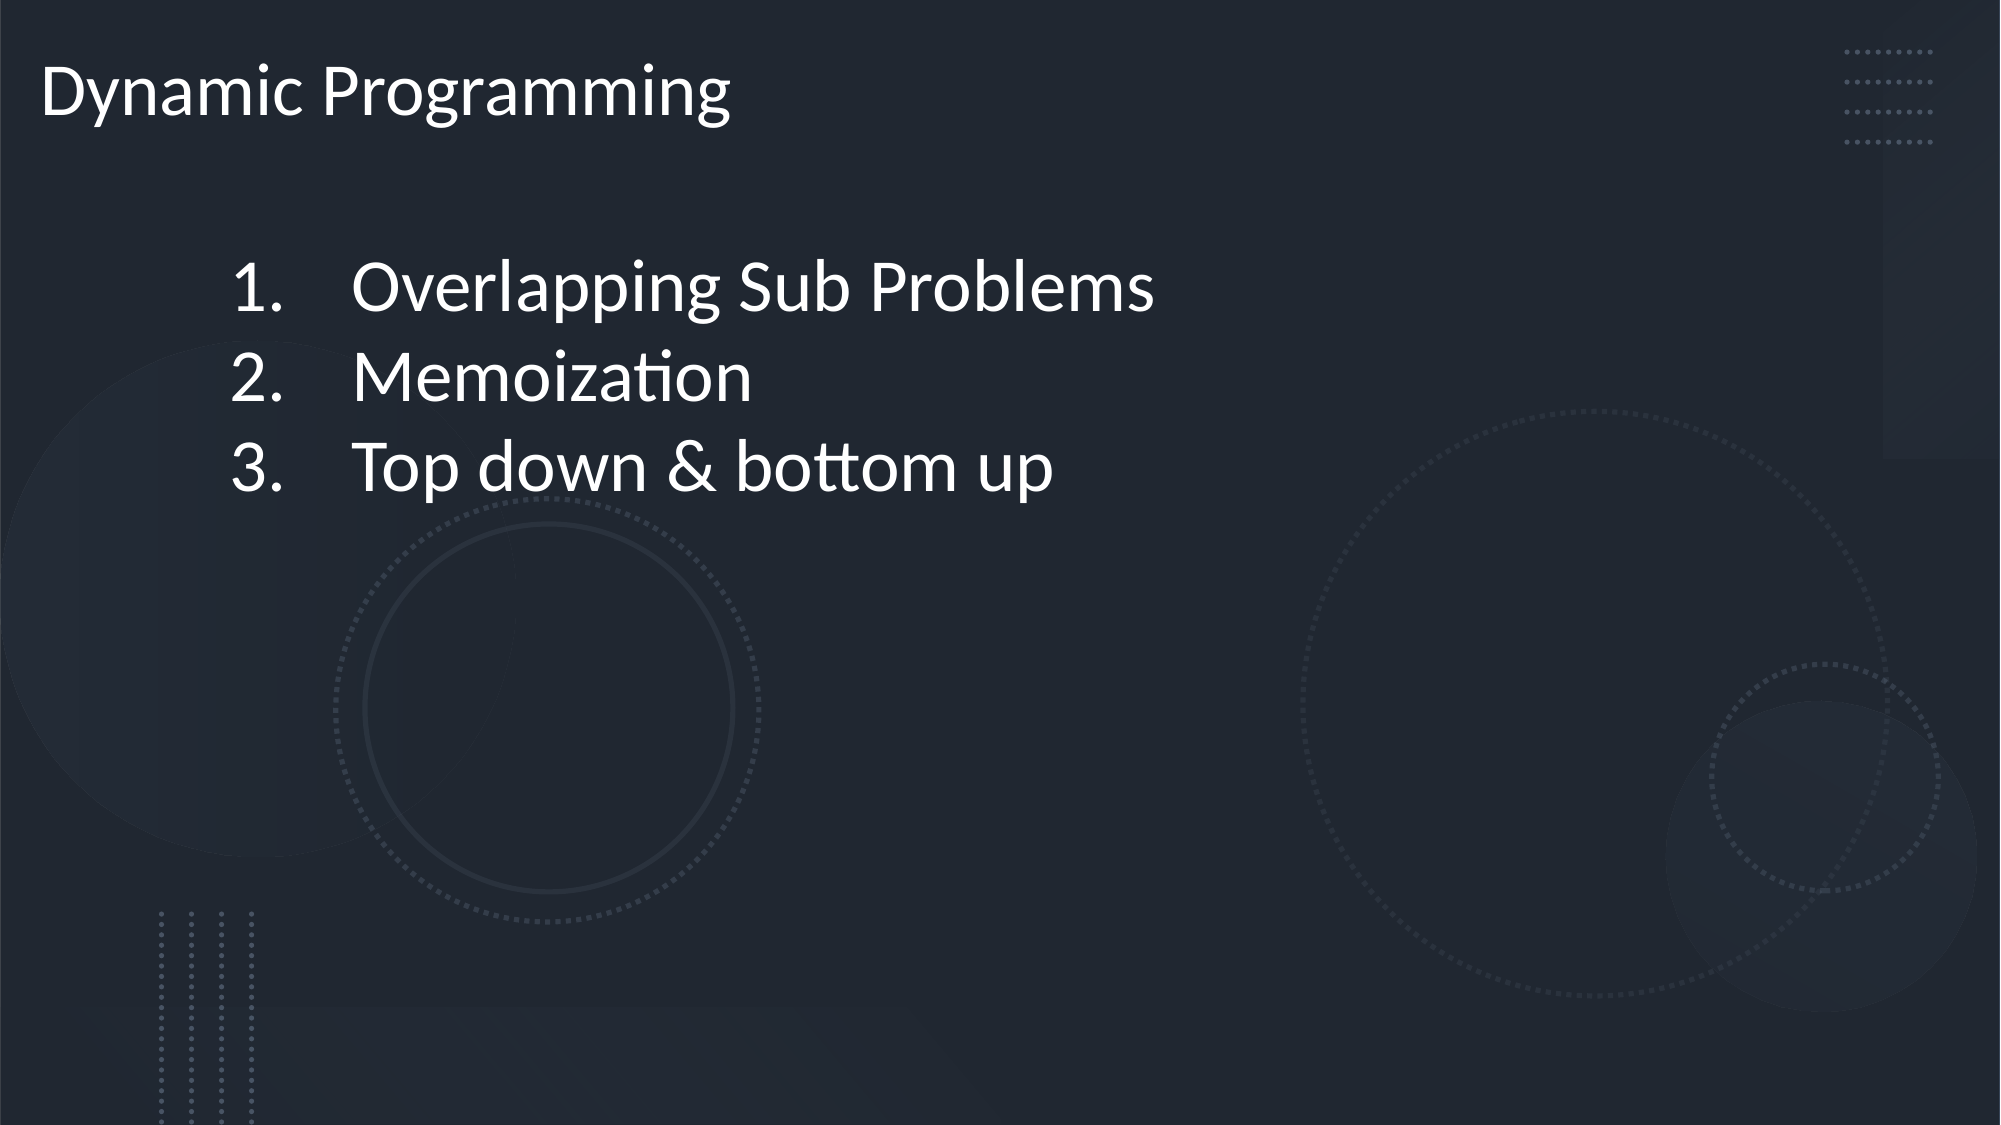

Dynamic Programming

Overlapping Sub Problems
Memoization
Top down & bottom up